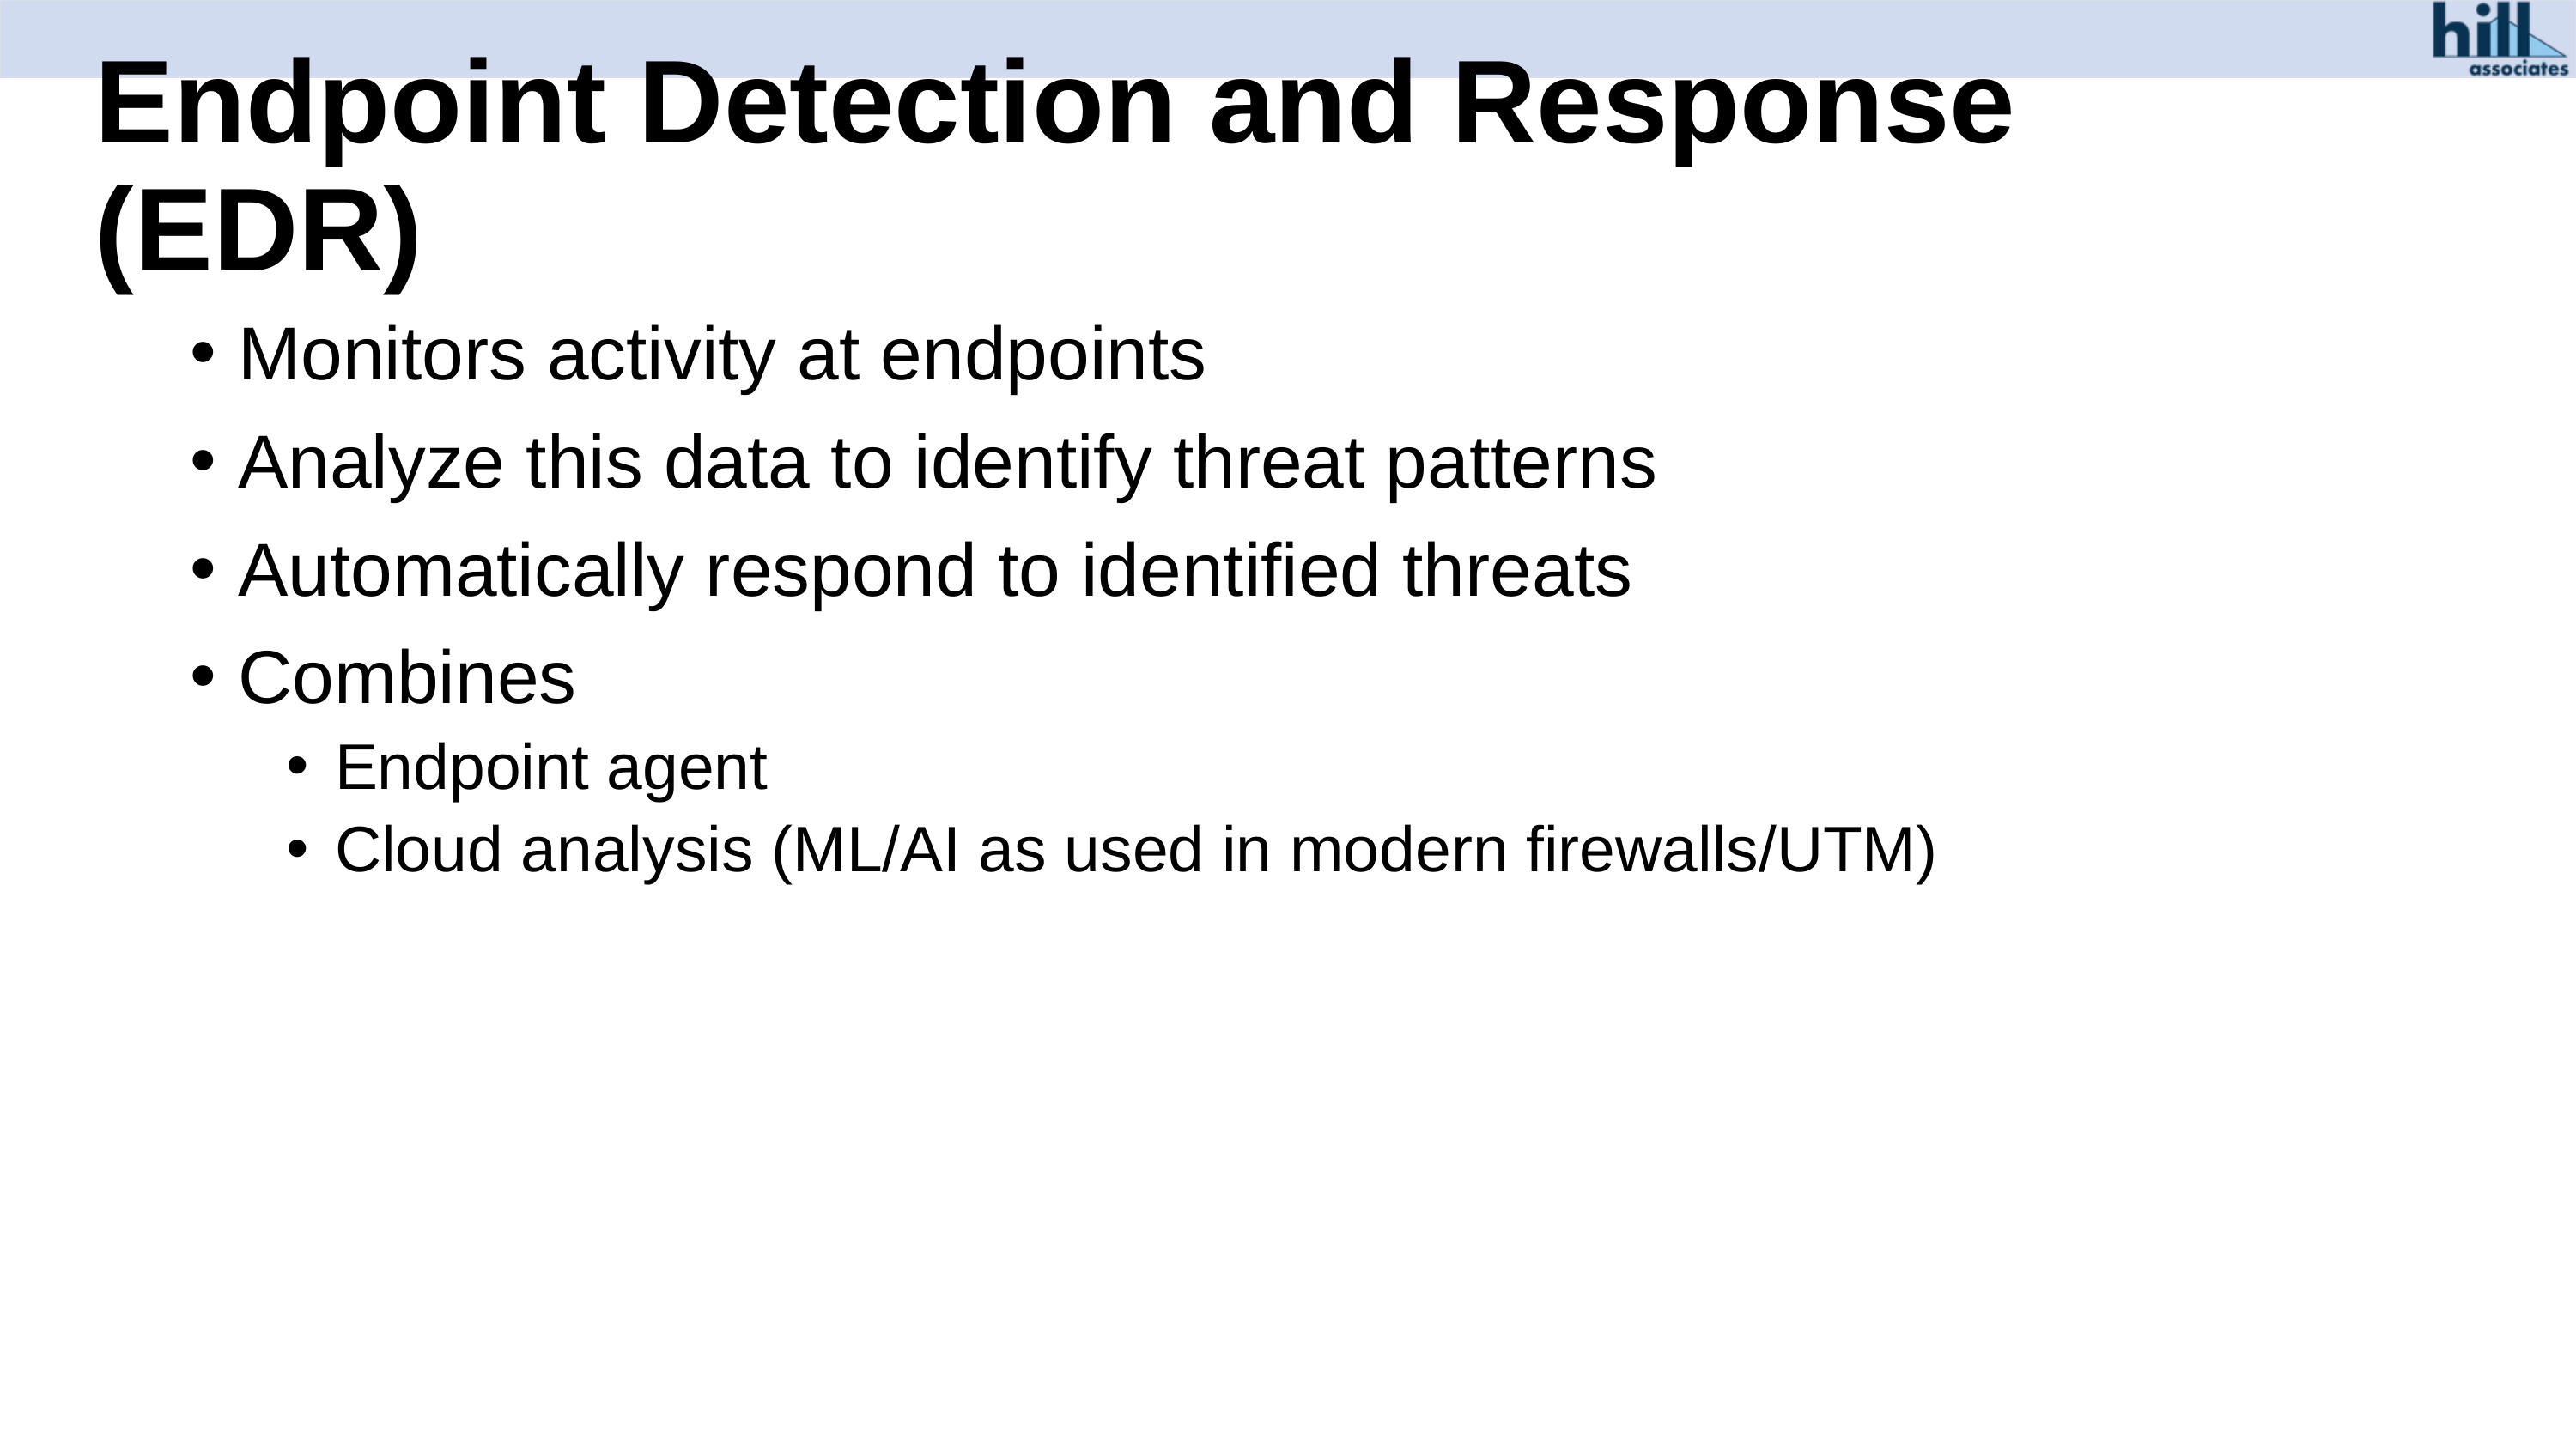

# Endpoint Detection and Response (EDR)
Monitors activity at endpoints
Analyze this data to identify threat patterns
Automatically respond to identified threats
Combines
Endpoint agent
Cloud analysis (ML/AI as used in modern firewalls/UTM)